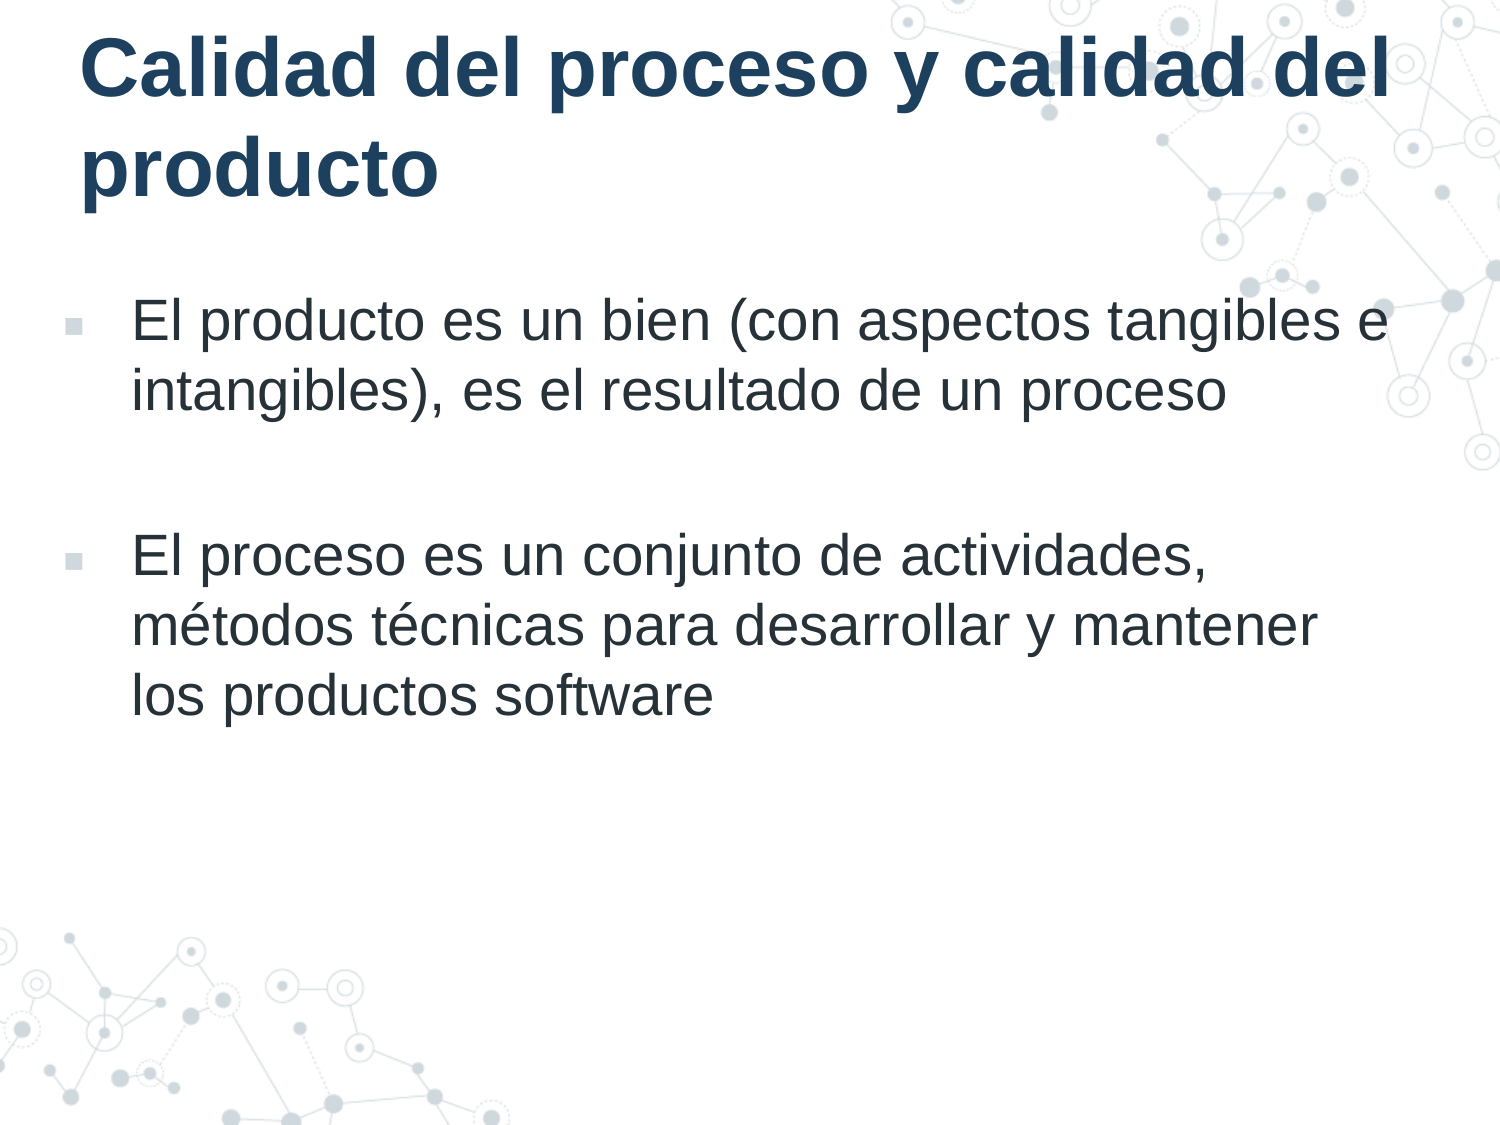

# Calidad del proceso y calidad del producto
El producto es un bien (con aspectos tangibles e intangibles), es el resultado de un proceso

El proceso es un conjunto de actividades, métodos técnicas para desarrollar y mantener los productos software